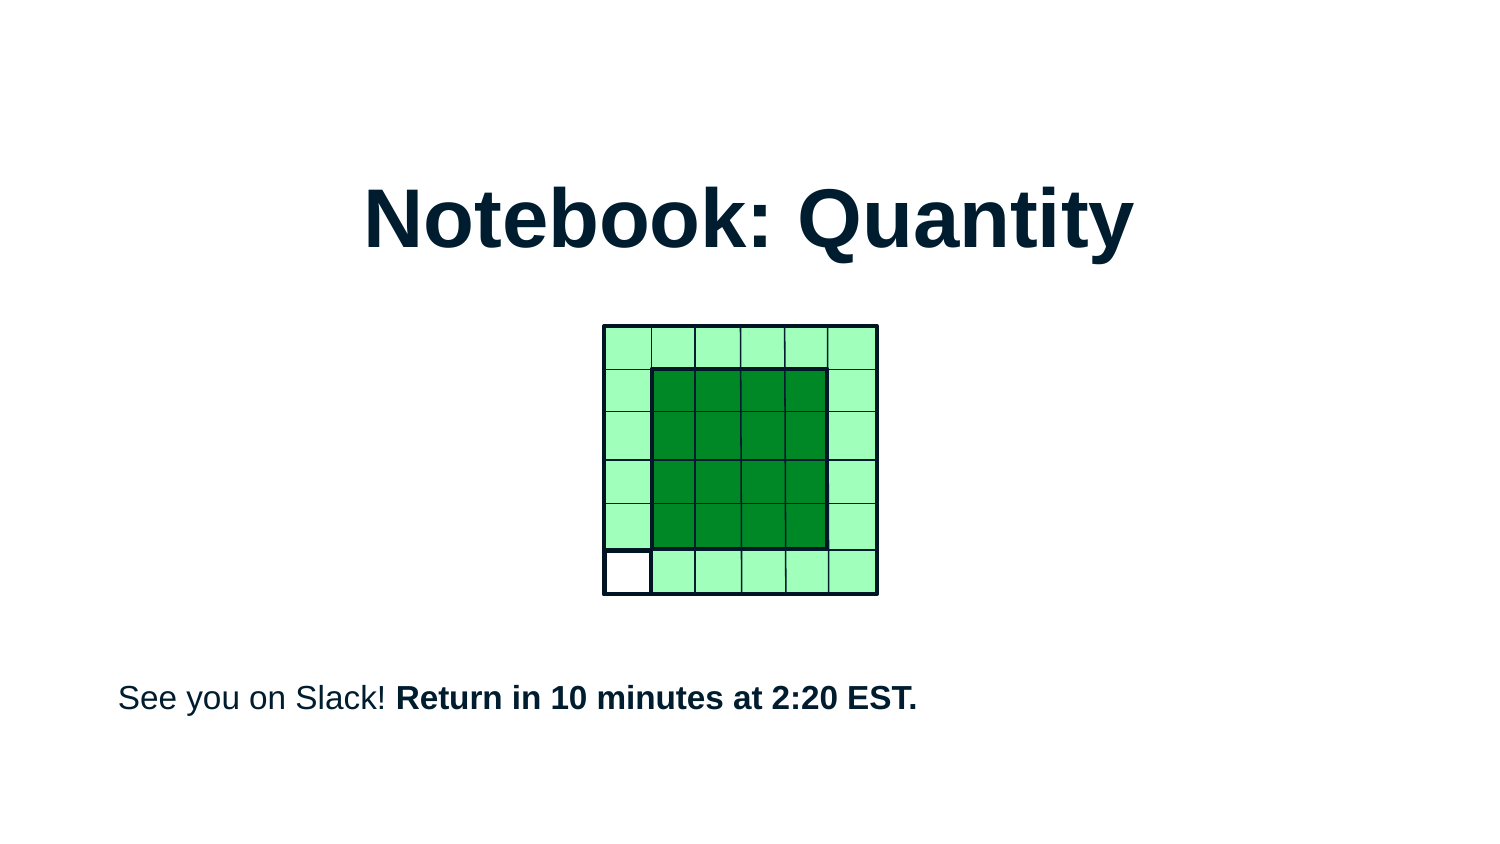

Notebook: Quantity

See you on Slack! Return in 10 minutes at 2:20 EST.